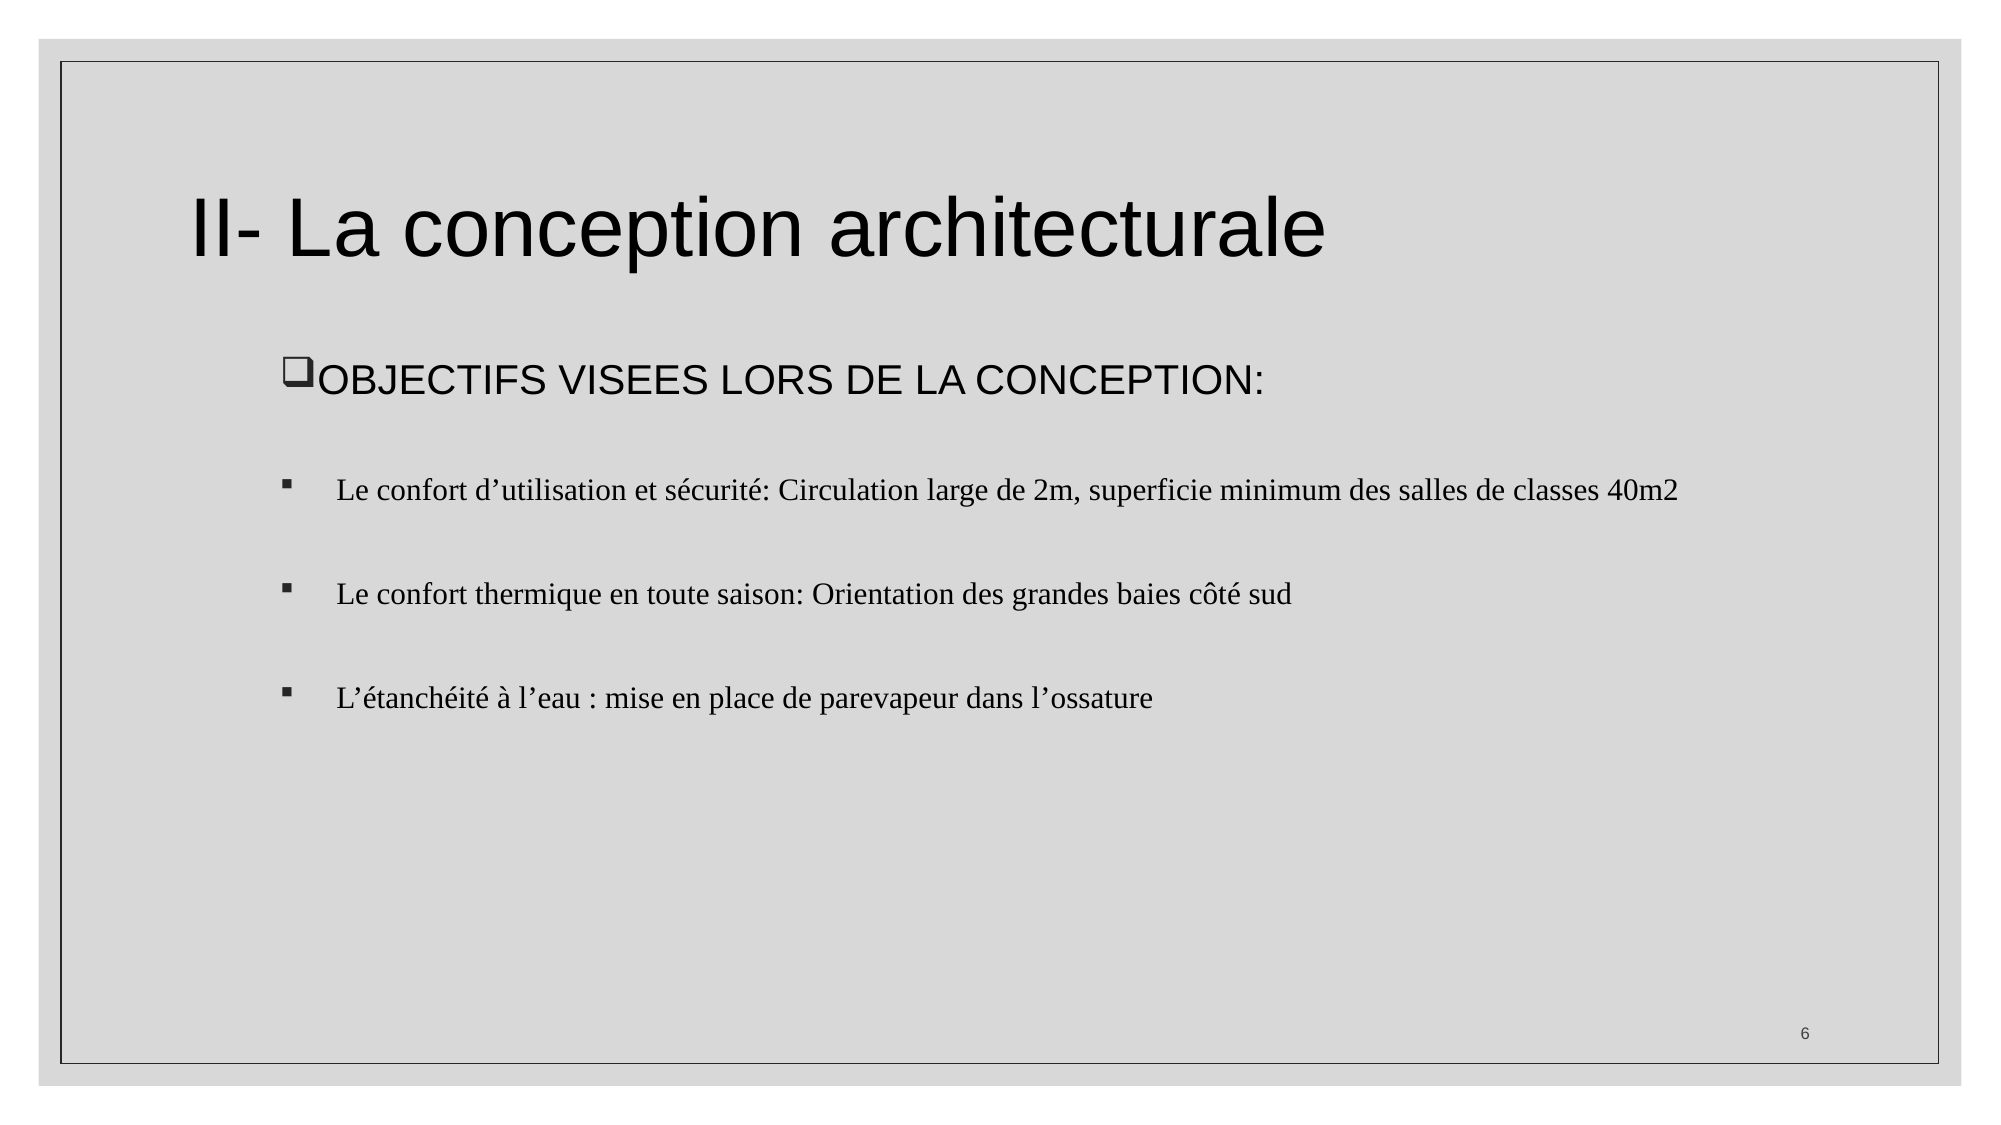

II- La conception architecturale
OBJECTIFS VISEES LORS DE LA CONCEPTION:
Le confort d’utilisation et sécurité: Circulation large de 2m, superficie minimum des salles de classes 40m2
Le confort thermique en toute saison: Orientation des grandes baies côté sud
L’étanchéité à l’eau : mise en place de parevapeur dans l’ossature

6